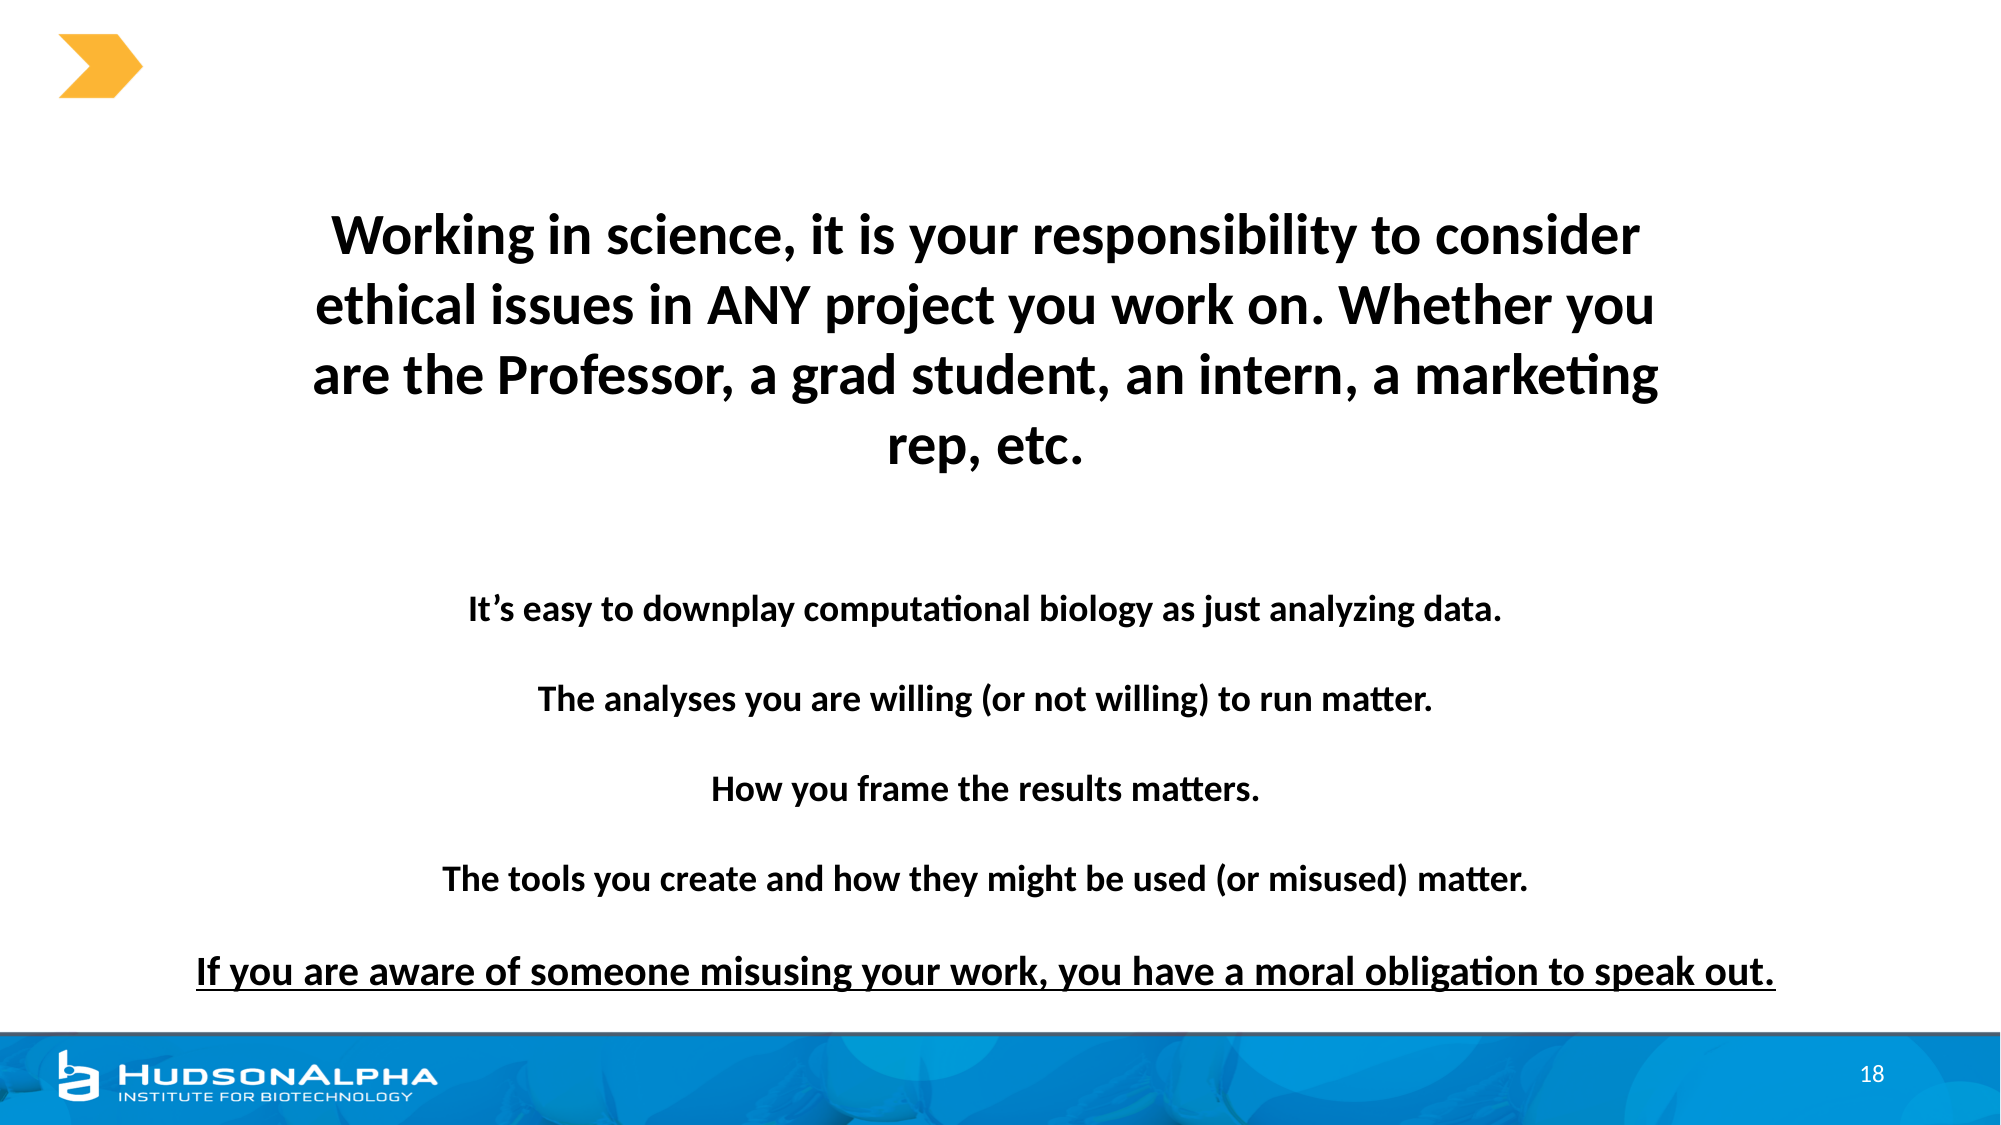

#
Working in science, it is your responsibility to consider ethical issues in ANY project you work on. Whether you are the Professor, a grad student, an intern, a marketing rep, etc.
It’s easy to downplay computational biology as just analyzing data.

The analyses you are willing (or not willing) to run matter.

How you frame the results matters.

The tools you create and how they might be used (or misused) matter.

If you are aware of someone misusing your work, you have a moral obligation to speak out.
18